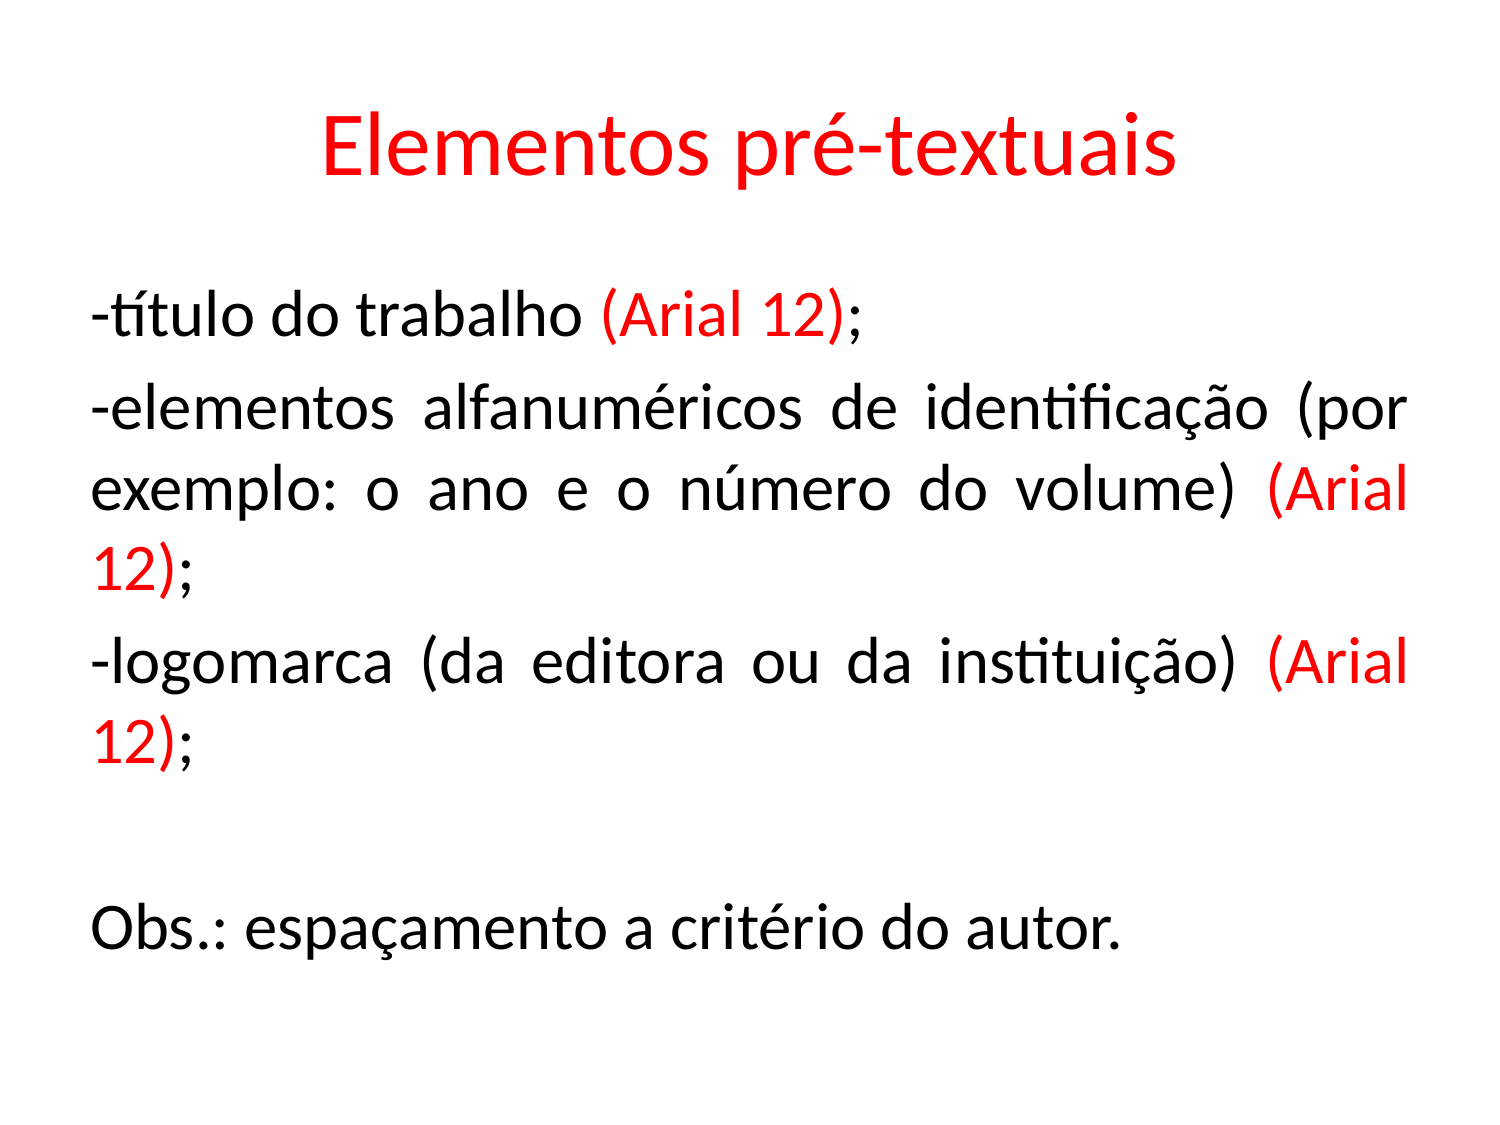

# Elementos pré-textuais
-título do trabalho (Arial 12);
-elementos alfanuméricos de identificação (por exemplo: o ano e o número do volume) (Arial 12);
-logomarca (da editora ou da instituição) (Arial 12);

Obs.: espaçamento a critério do autor.